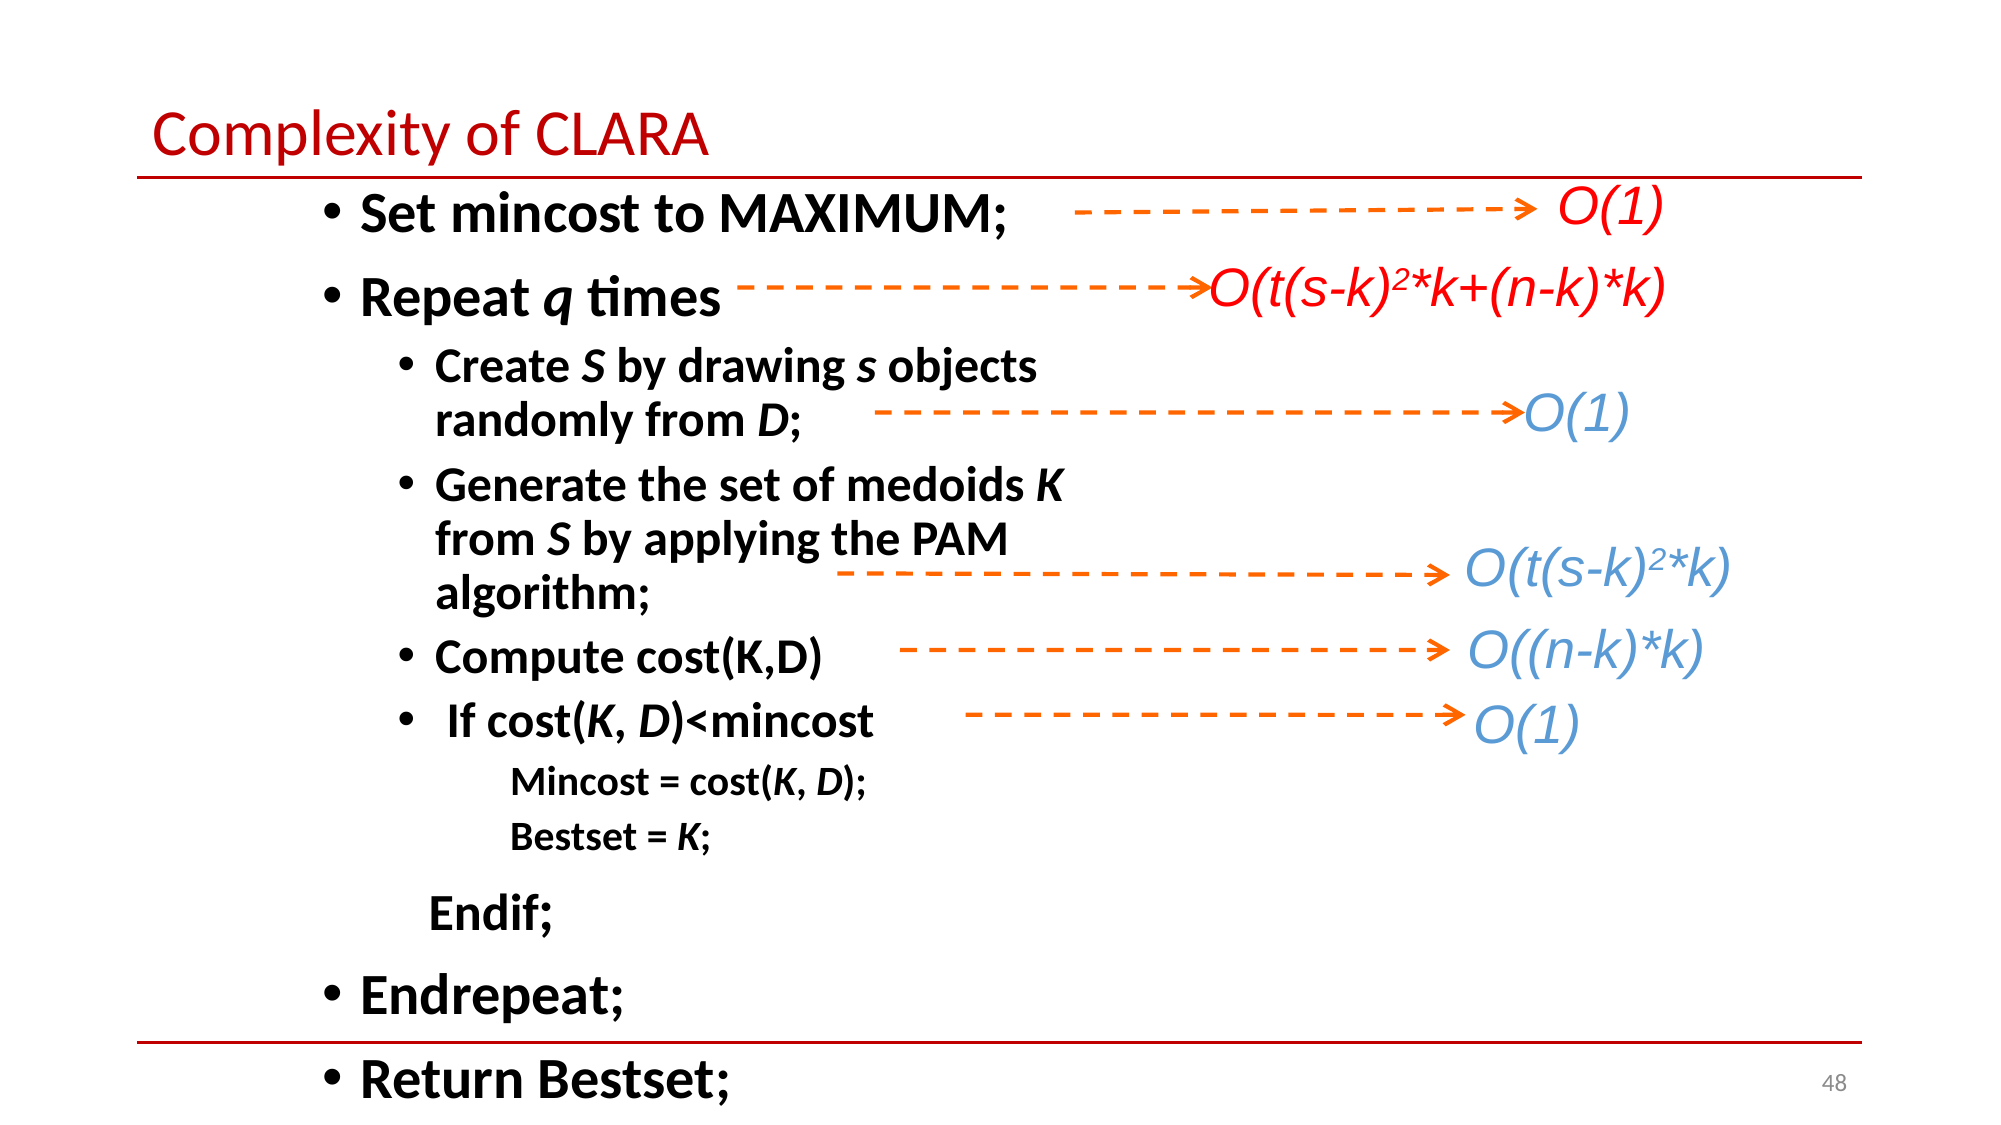

# Complexity of CLARA
O(1)
Set mincost to MAXIMUM;
Repeat q times
Create S by drawing s objects randomly from D;
Generate the set of medoids K from S by applying the PAM algorithm;
Compute cost(K,D)
 If cost(K, D)<mincost
	Mincost = cost(K, D);
	Bestset = K;
         Endif;
Endrepeat;
Return Bestset;

O(t(s-k)2*k+(n-k)*k)

O(1)

O(t(s-k)2*k)

O((n-k)*k)

O(1)

48